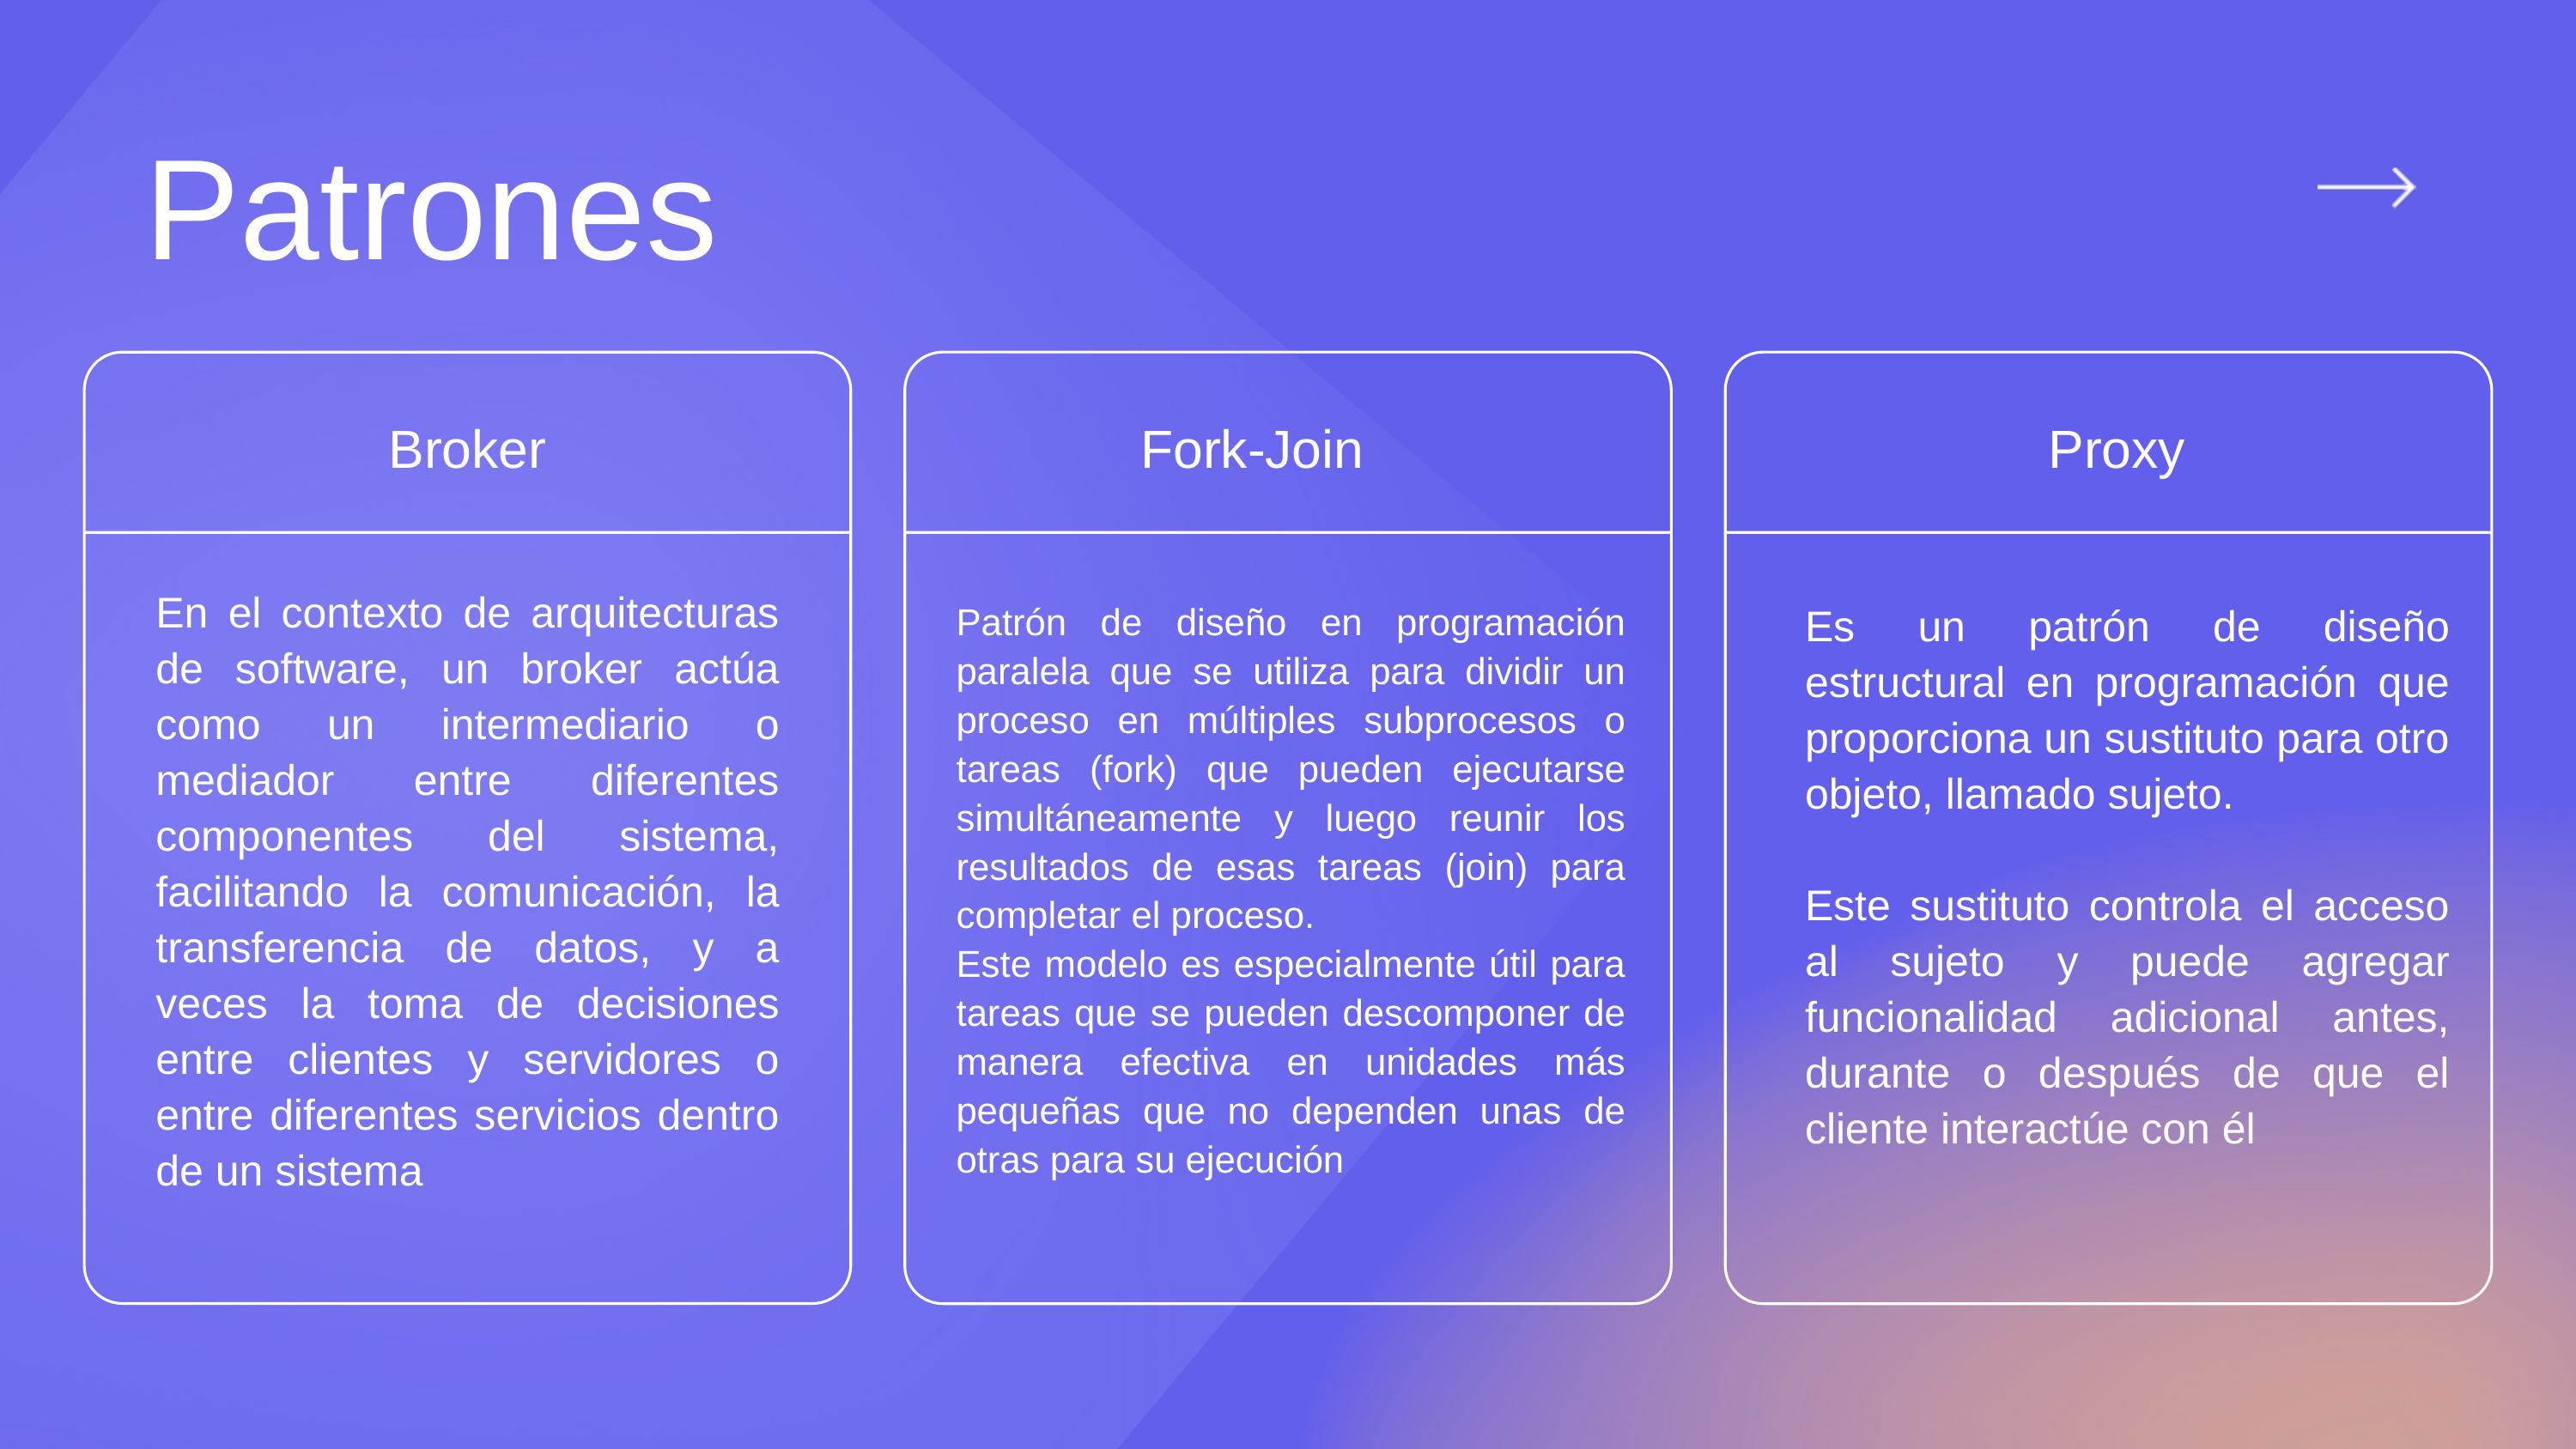

Patrones

Broker
Fork-Join
Proxy

En el contexto de arquitecturas de software, un broker actúa como un intermediario o mediador entre diferentes componentes del sistema, facilitando la comunicación, la transferencia de datos, y a veces la toma de decisiones entre clientes y servidores o entre diferentes servicios dentro de un sistema
Patrón de diseño en programación paralela que se utiliza para dividir un proceso en múltiples subprocesos o tareas (fork) que pueden ejecutarse simultáneamente y luego reunir los resultados de esas tareas (join) para completar el proceso.
Este modelo es especialmente útil para tareas que se pueden descomponer de manera efectiva en unidades más pequeñas que no dependen unas de otras para su ejecución
Es un patrón de diseño estructural en programación que proporciona un sustituto para otro objeto, llamado sujeto.

Este sustituto controla el acceso al sujeto y puede agregar funcionalidad adicional antes, durante o después de que el cliente interactúe con él